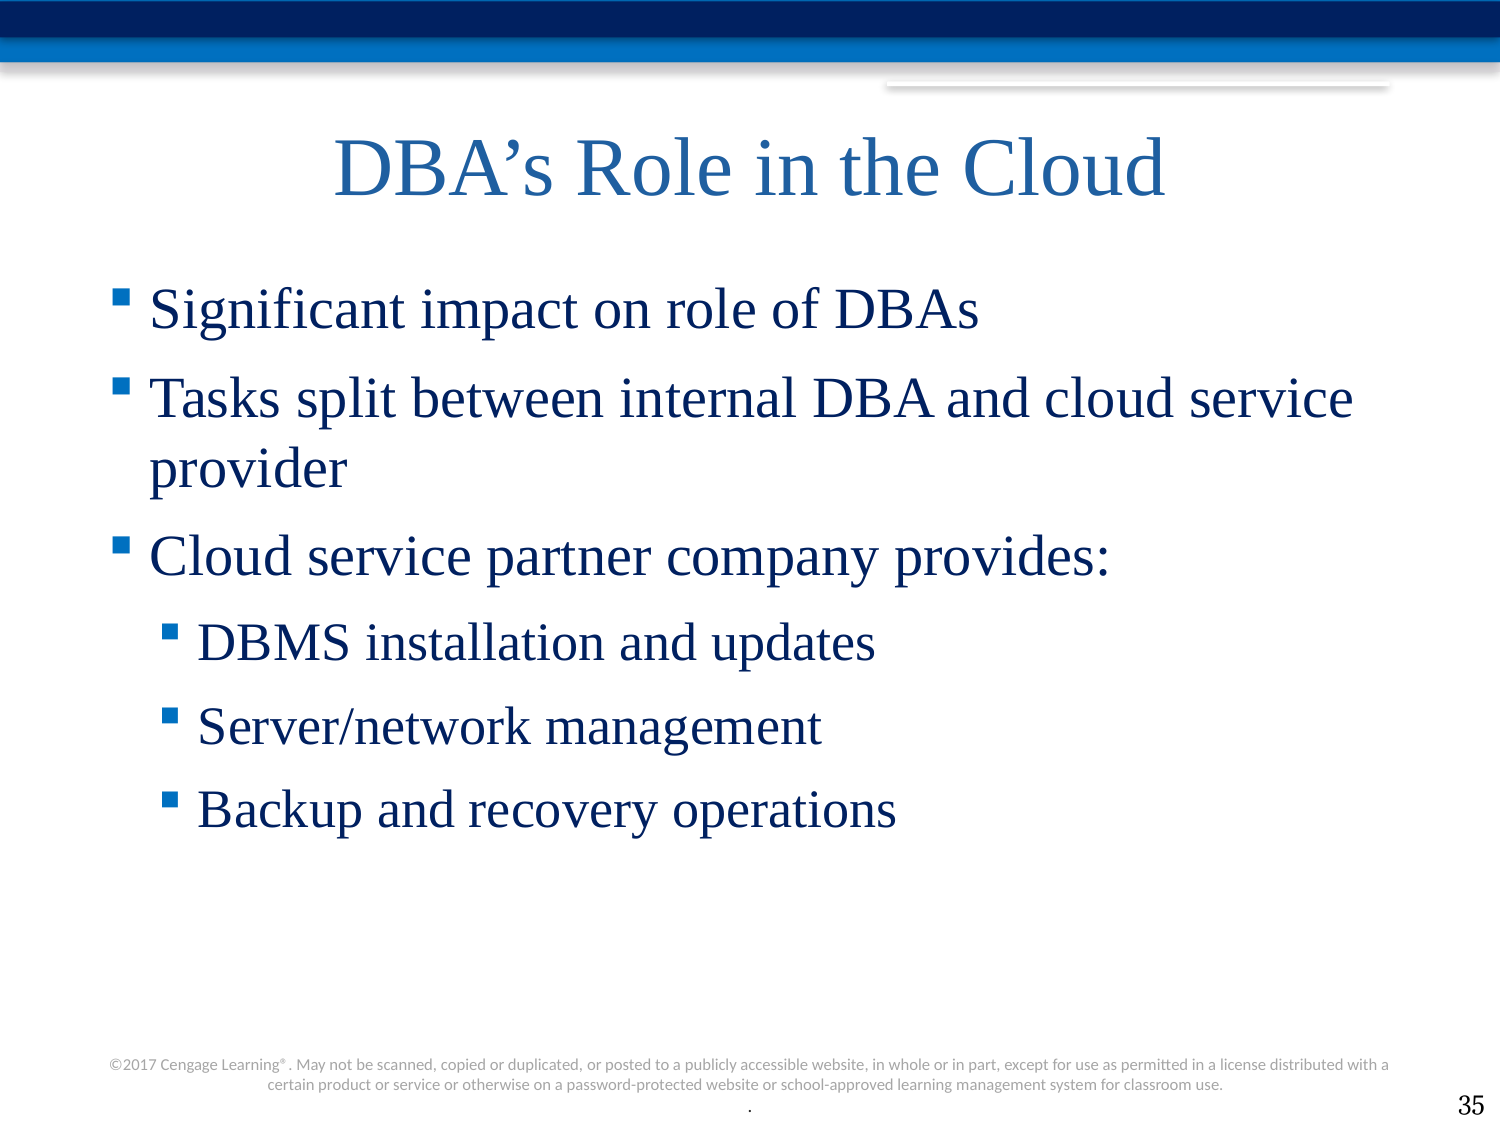

# DBA’s Role in the Cloud
Significant impact on role of DBAs
Tasks split between internal DBA and cloud service provider
Cloud service partner company provides:
DBMS installation and updates
Server/network management
Backup and recovery operations
35